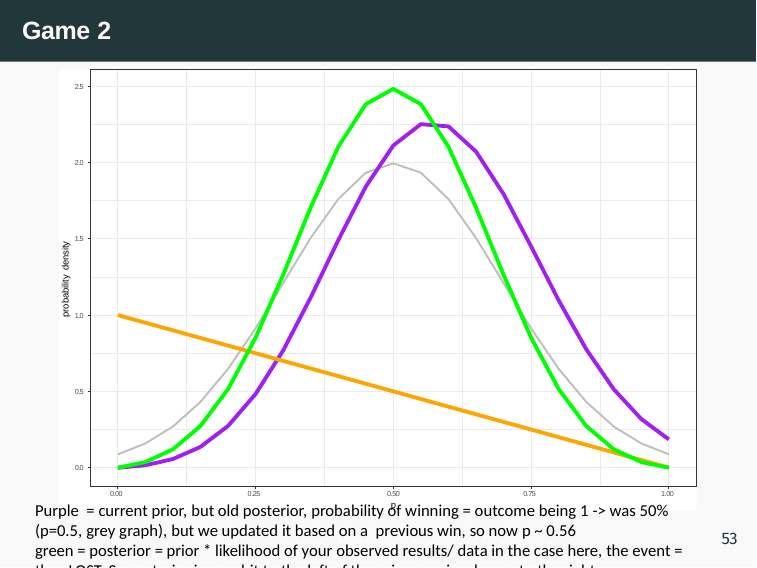

Game 2

2.5

2.0
1.5
probability density
1.0
0.5
0.0
0.00
0.25
0.50
p
0.75
1.00
Purple  = current prior, but old posterior, probability of winning = outcome being 1 -> was 50% (p=0.5, grey graph), but we updated it based on a  previous win, so now p ~ 0.56
green = posterior = prior * likelihood of your observed results/ data in the case here, the event = they LOST. So posterior is now bit to the left of the prior, previously was to the right
53